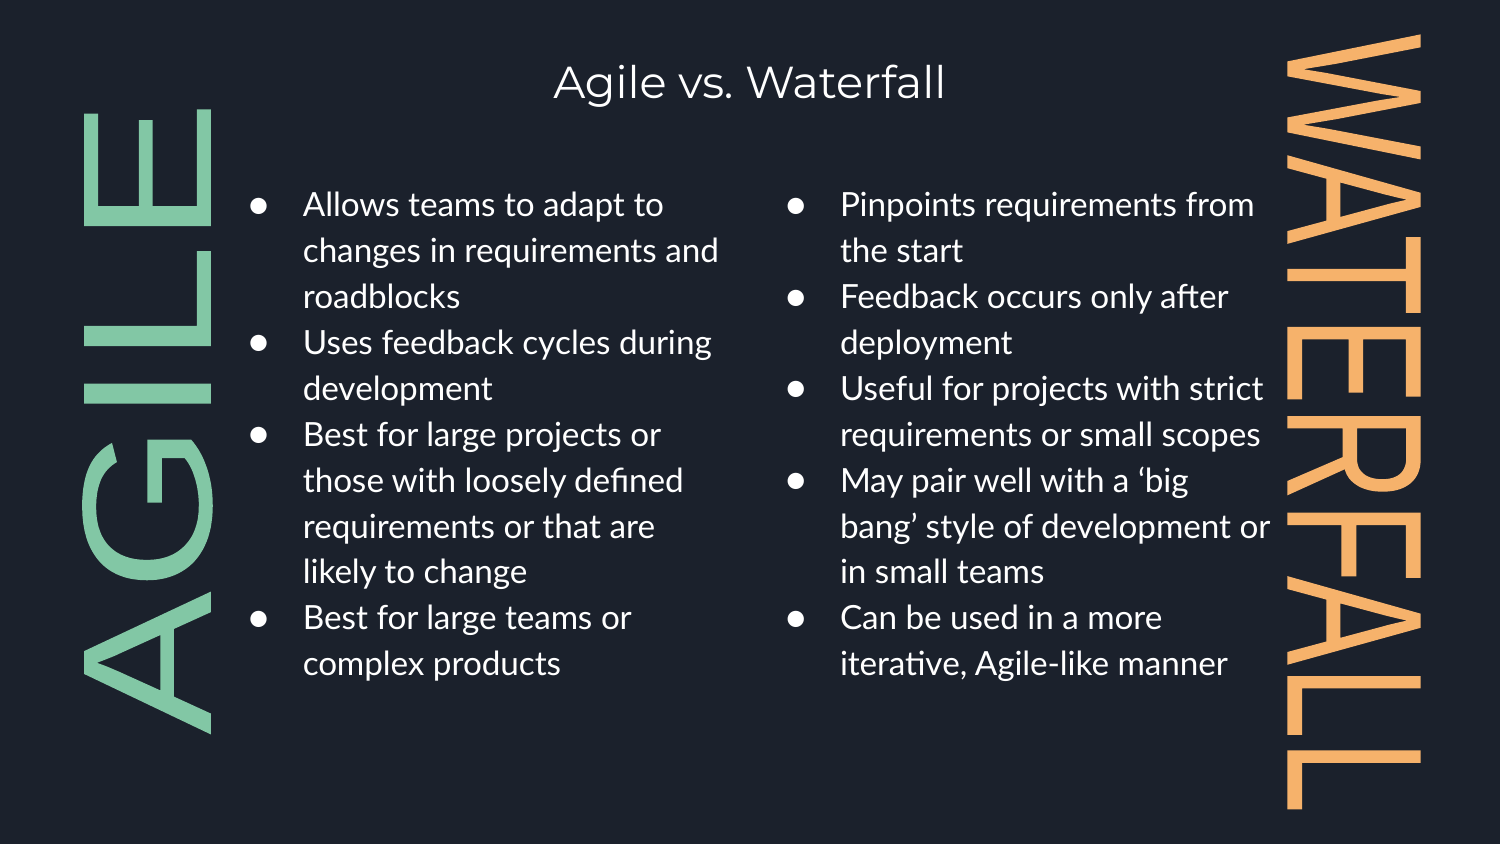

Agile vs. Waterfall
Allows teams to adapt to changes in requirements and roadblocks
Uses feedback cycles during development
Best for large projects or those with loosely defined requirements or that are likely to change
Best for large teams or complex products

Pinpoints requirements from the start
Feedback occurs only after deployment
Useful for projects with strict requirements or small scopes
May pair well with a ‘big bang’ style of development or in small teams
Can be used in a more iterative, Agile-like manner

WATERFALL
AGILE